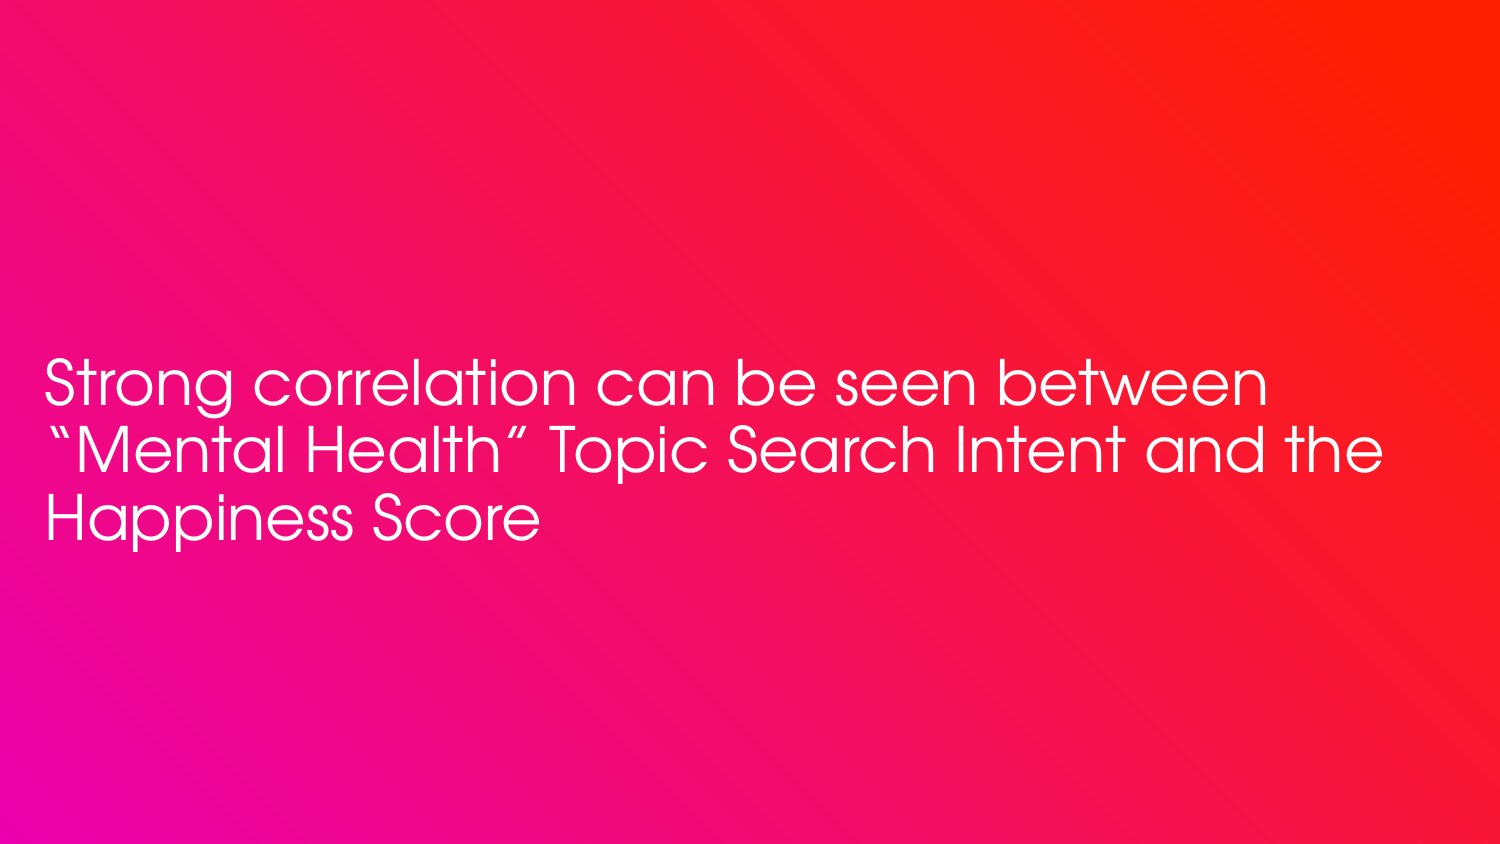

# Strong correlation can be seen between “Mental Health” Topic Search Intent and the Happiness Score